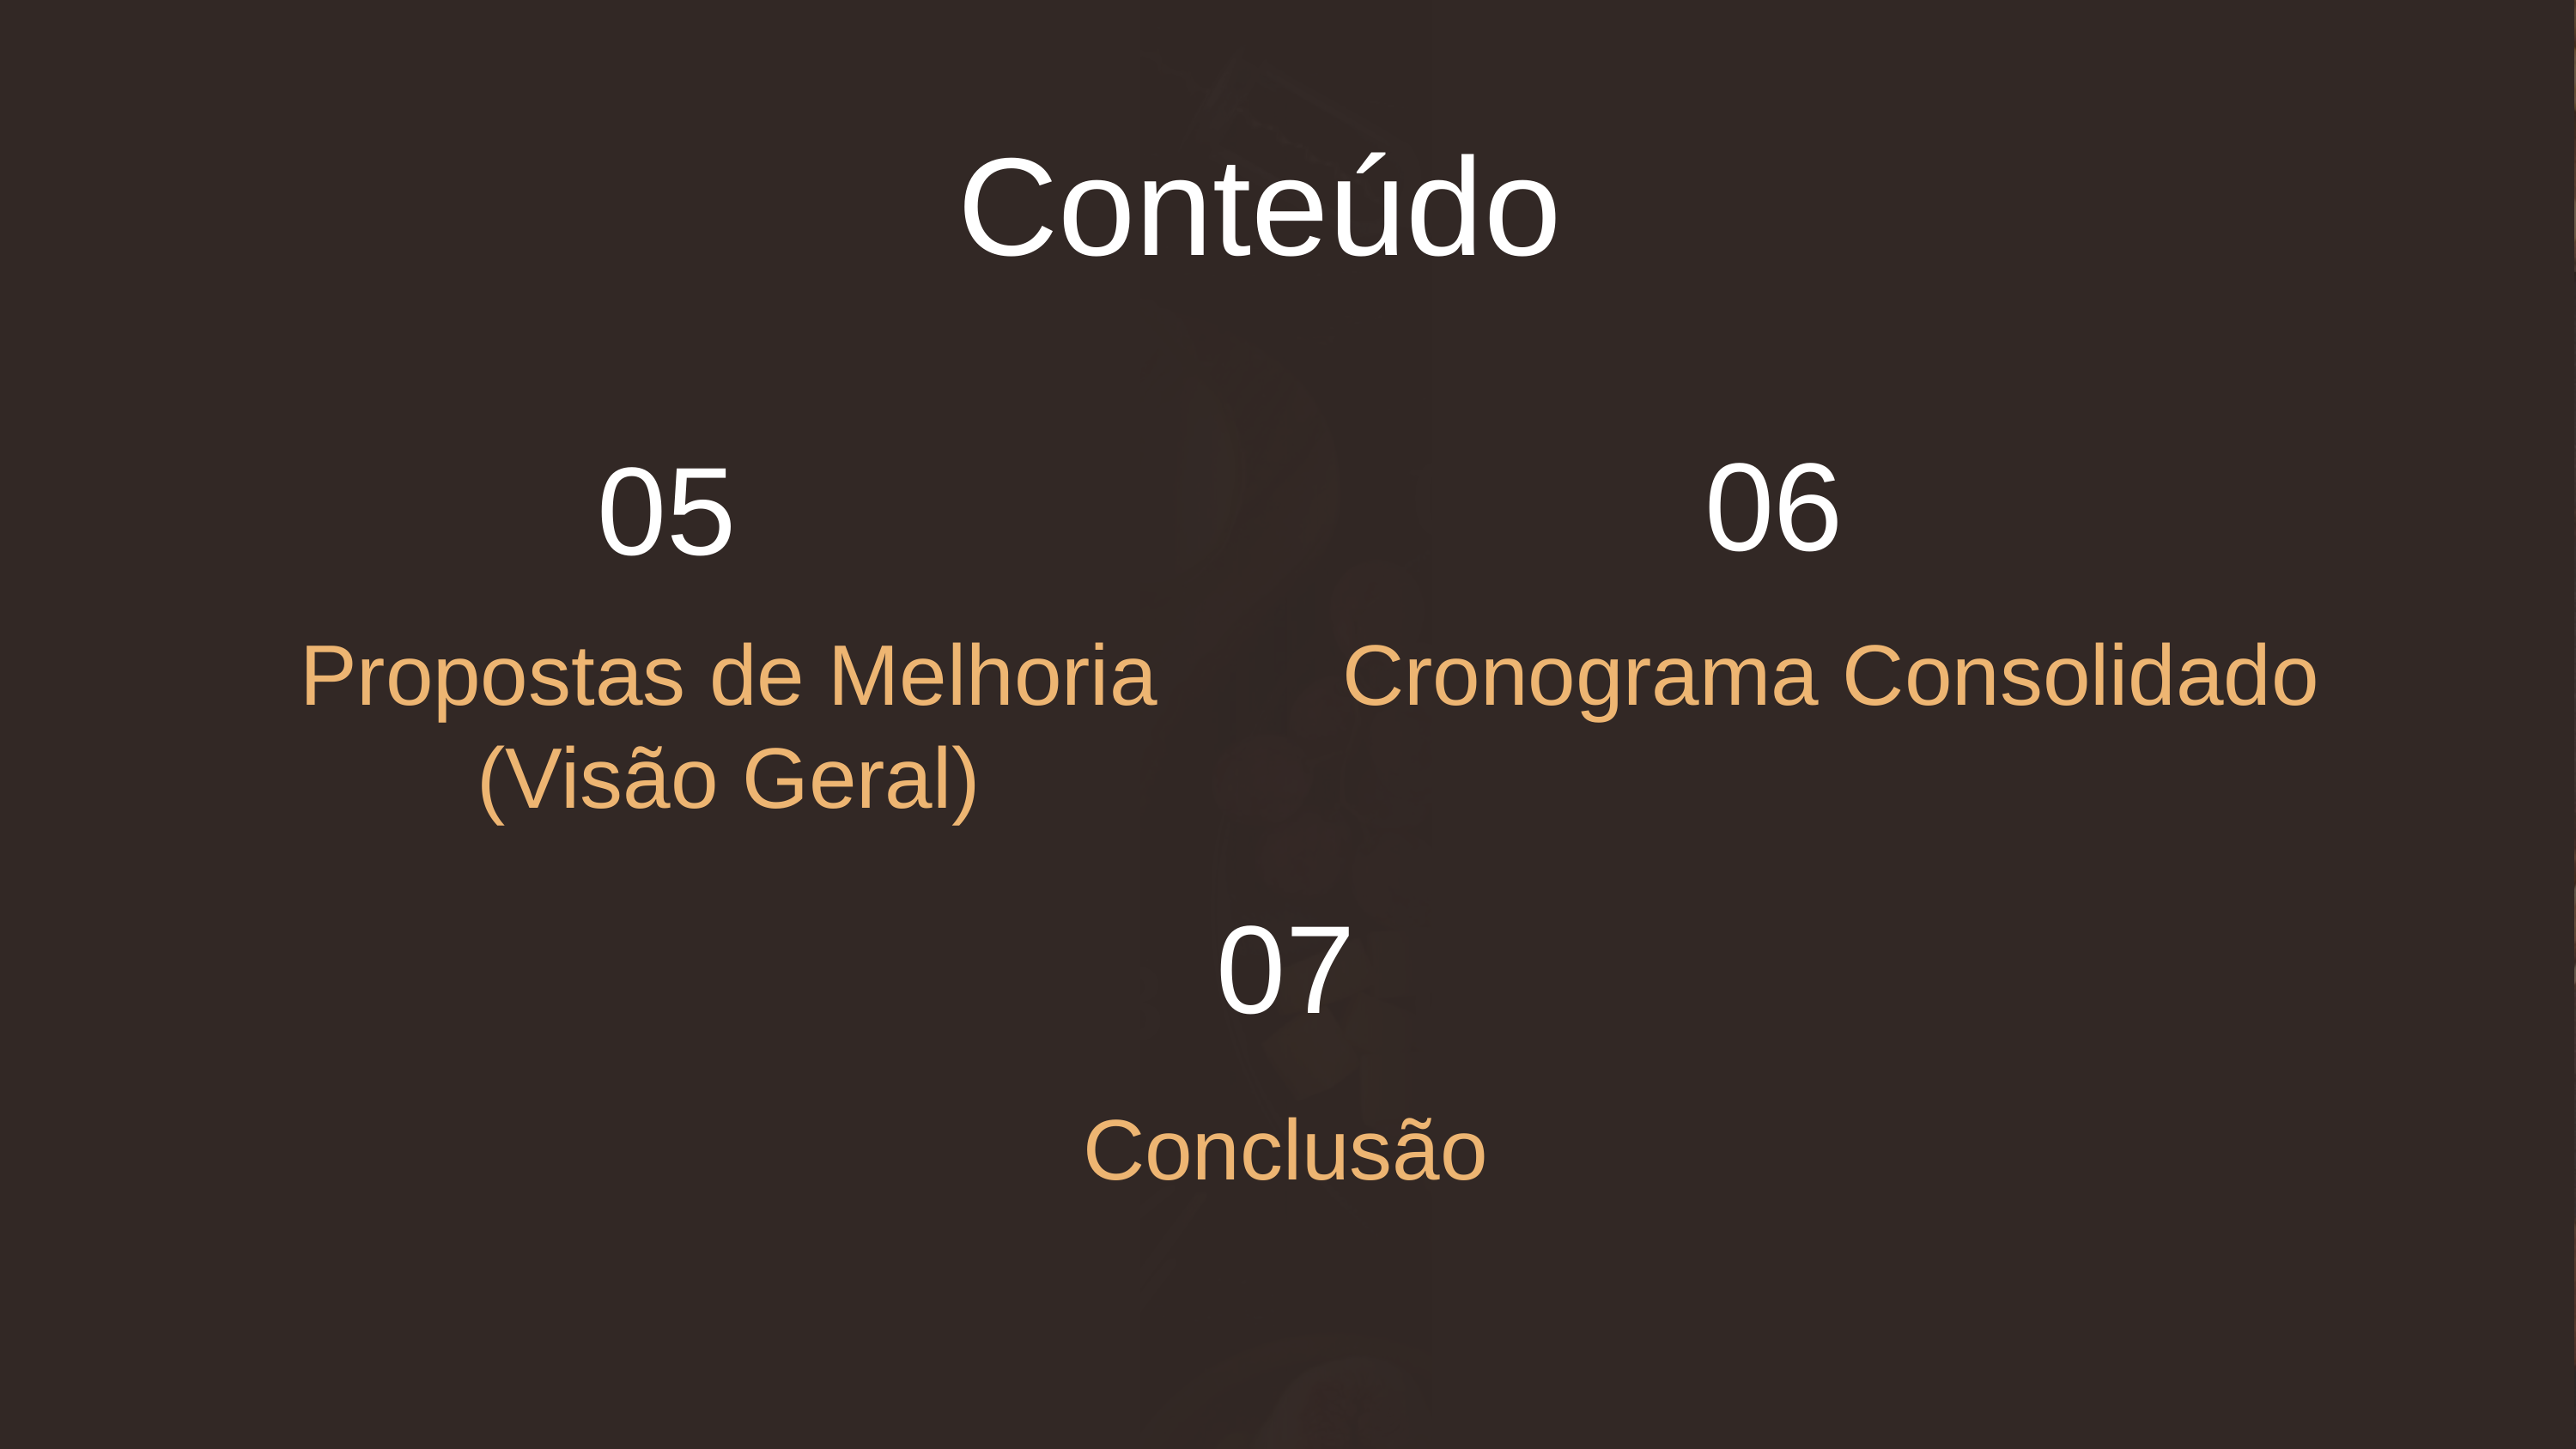

Conteúdo
06
02
05
Propostas de Melhoria (Visão Geral)
Cronograma Consolidado
07
03
04
Conclusão